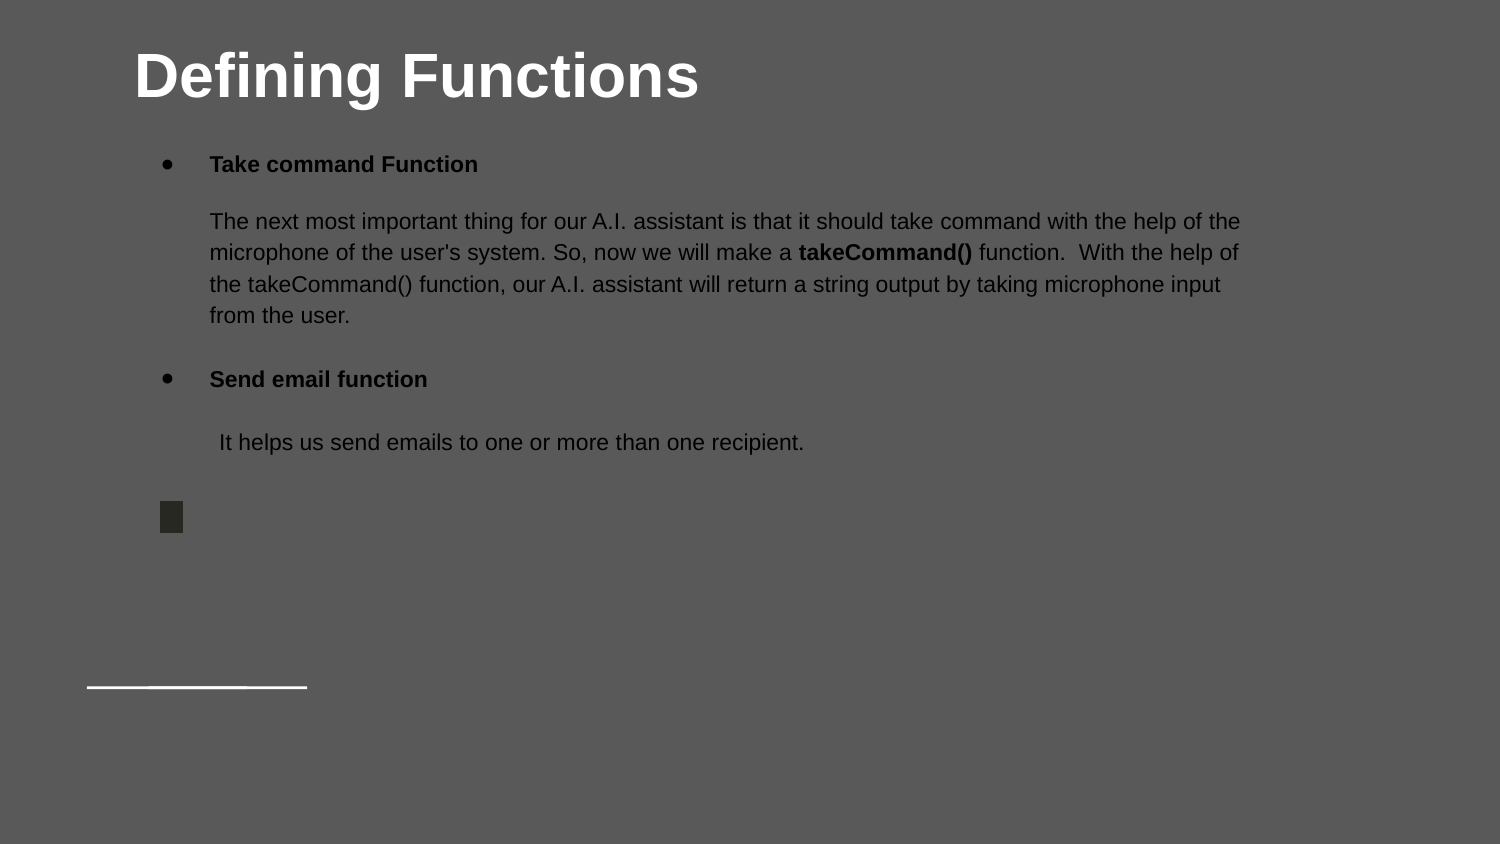

# Defining Functions
Take command Function
The next most important thing for our A.I. assistant is that it should take command with the help of the microphone of the user's system. So, now we will make a takeCommand() function.  With the help of the takeCommand() function, our A.I. assistant will return a string output by taking microphone input from the user.

Send email function

             It helps us send emails to one or more than one recipient.